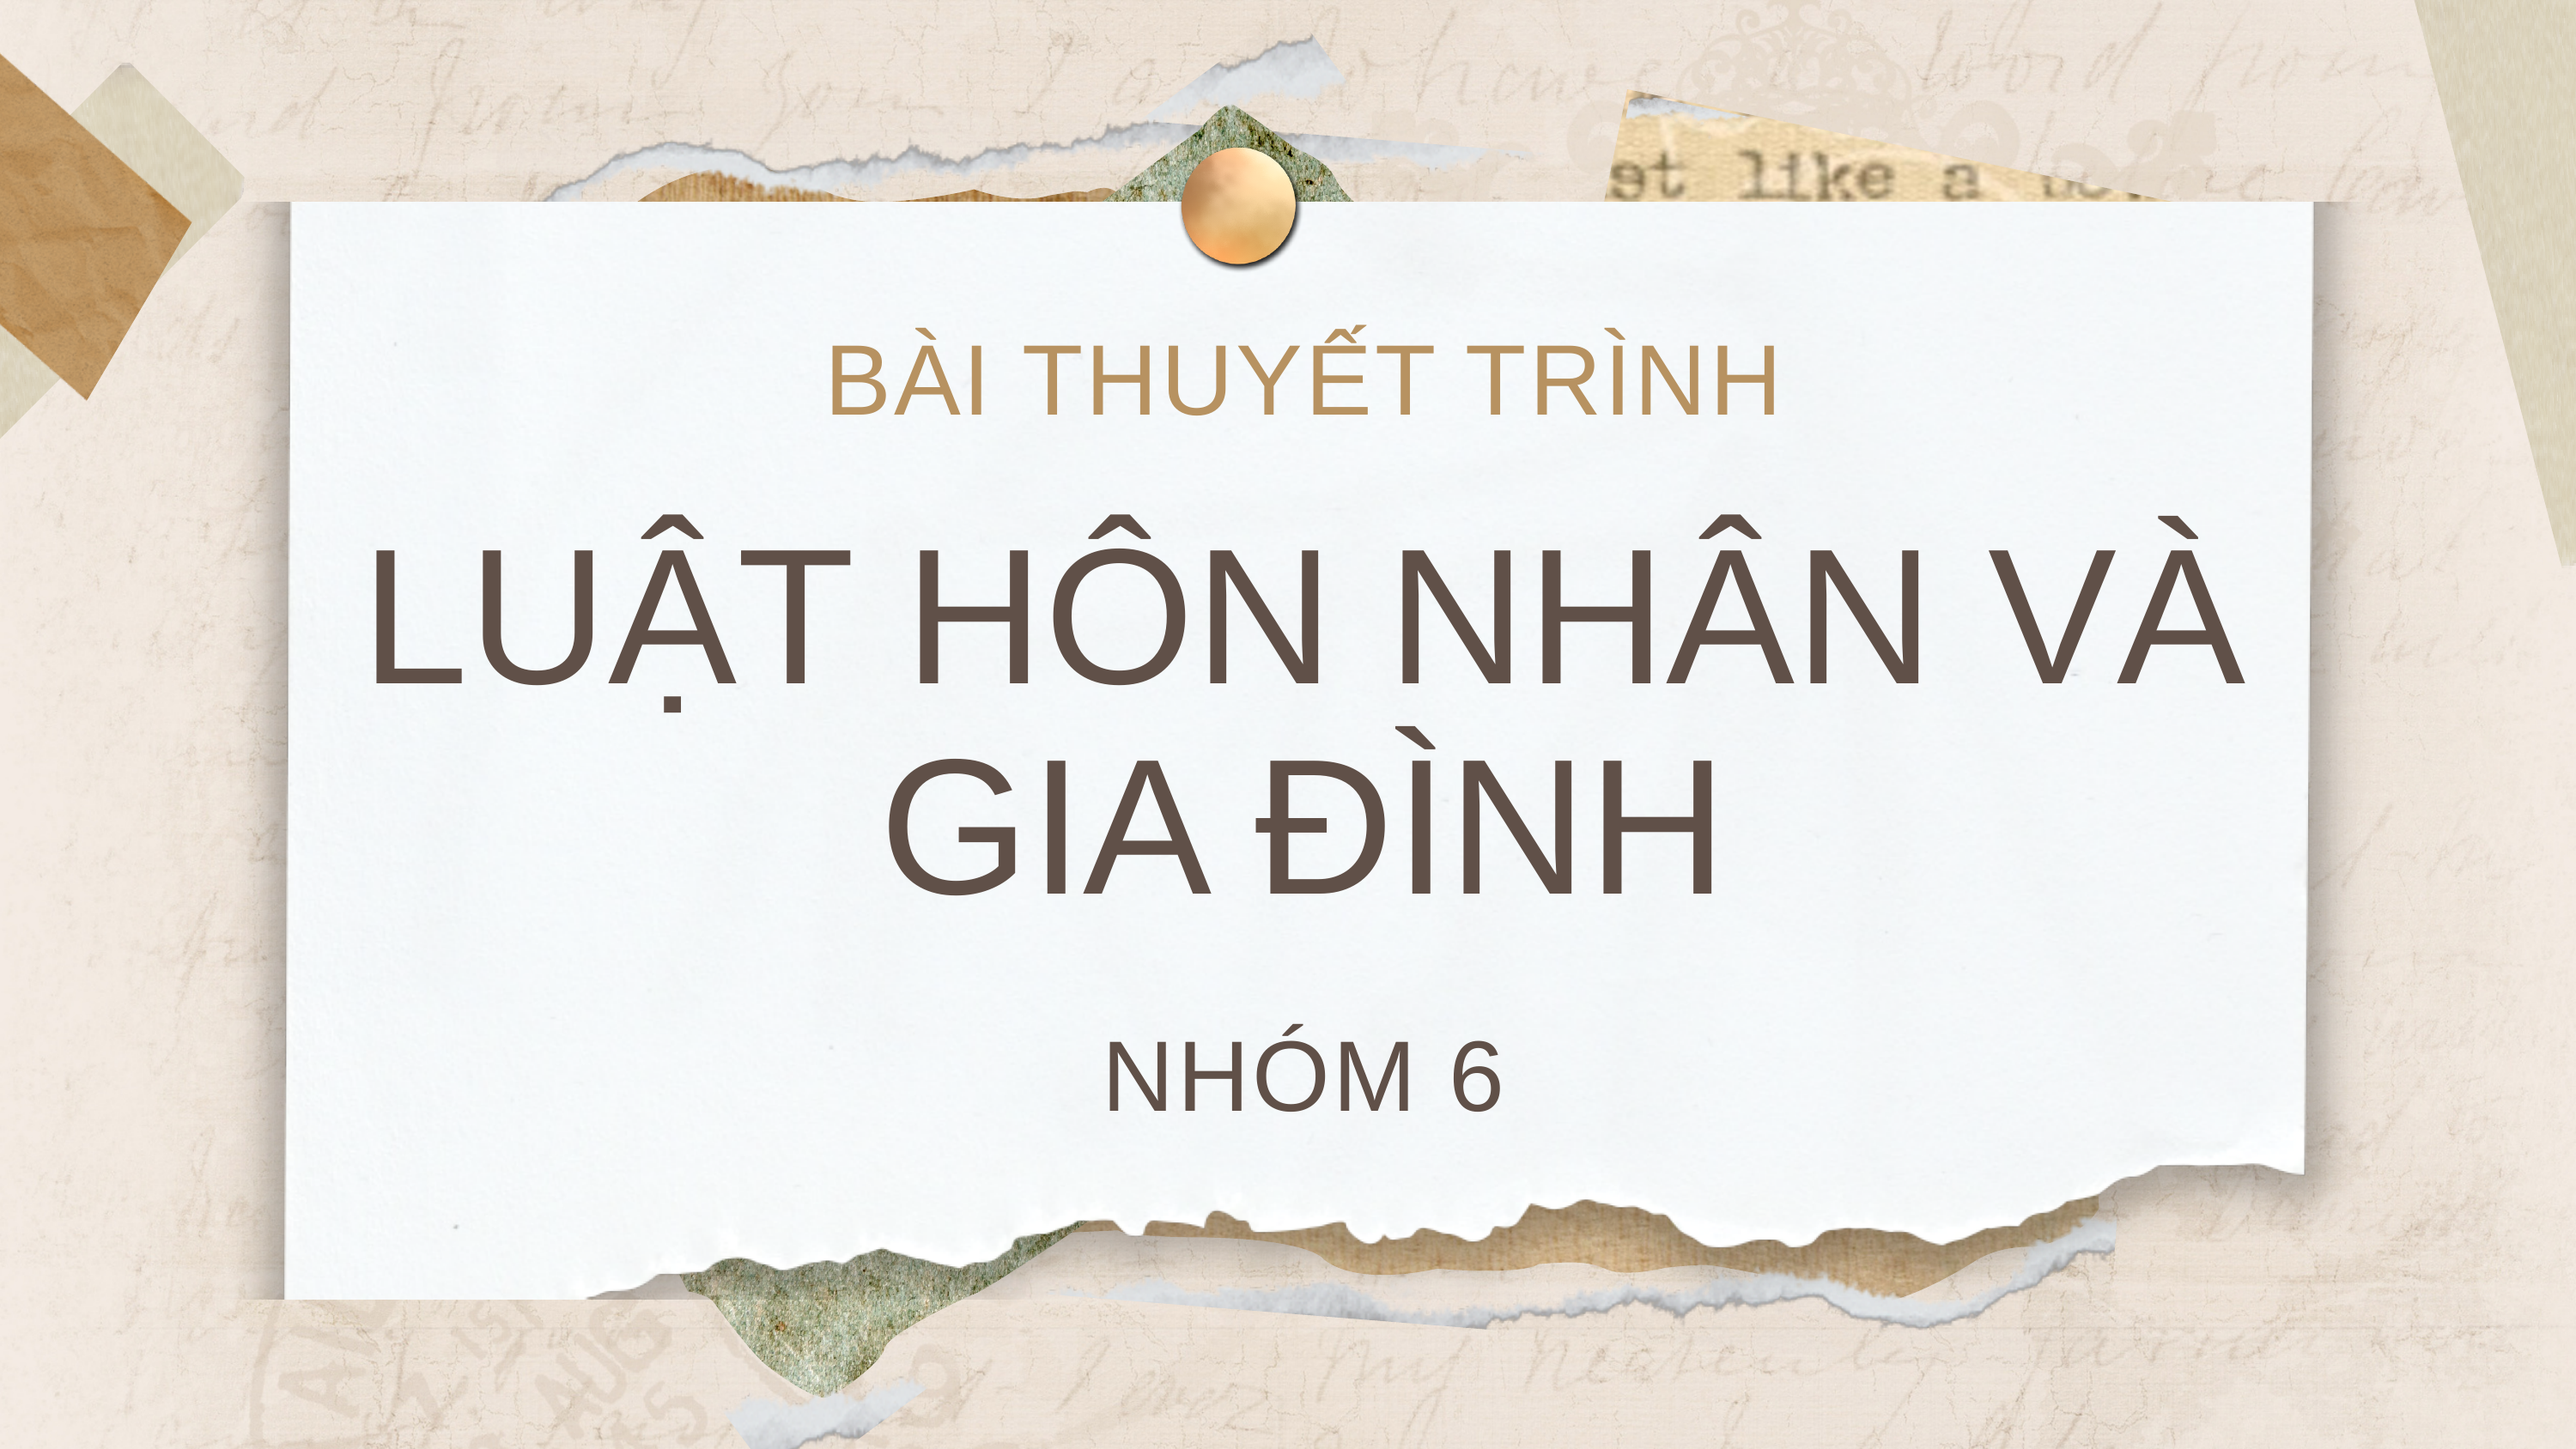

BÀI THUYẾT TRÌNH
LUẬT HÔN NHÂN VÀ GIA ĐÌNH
NHÓM 6